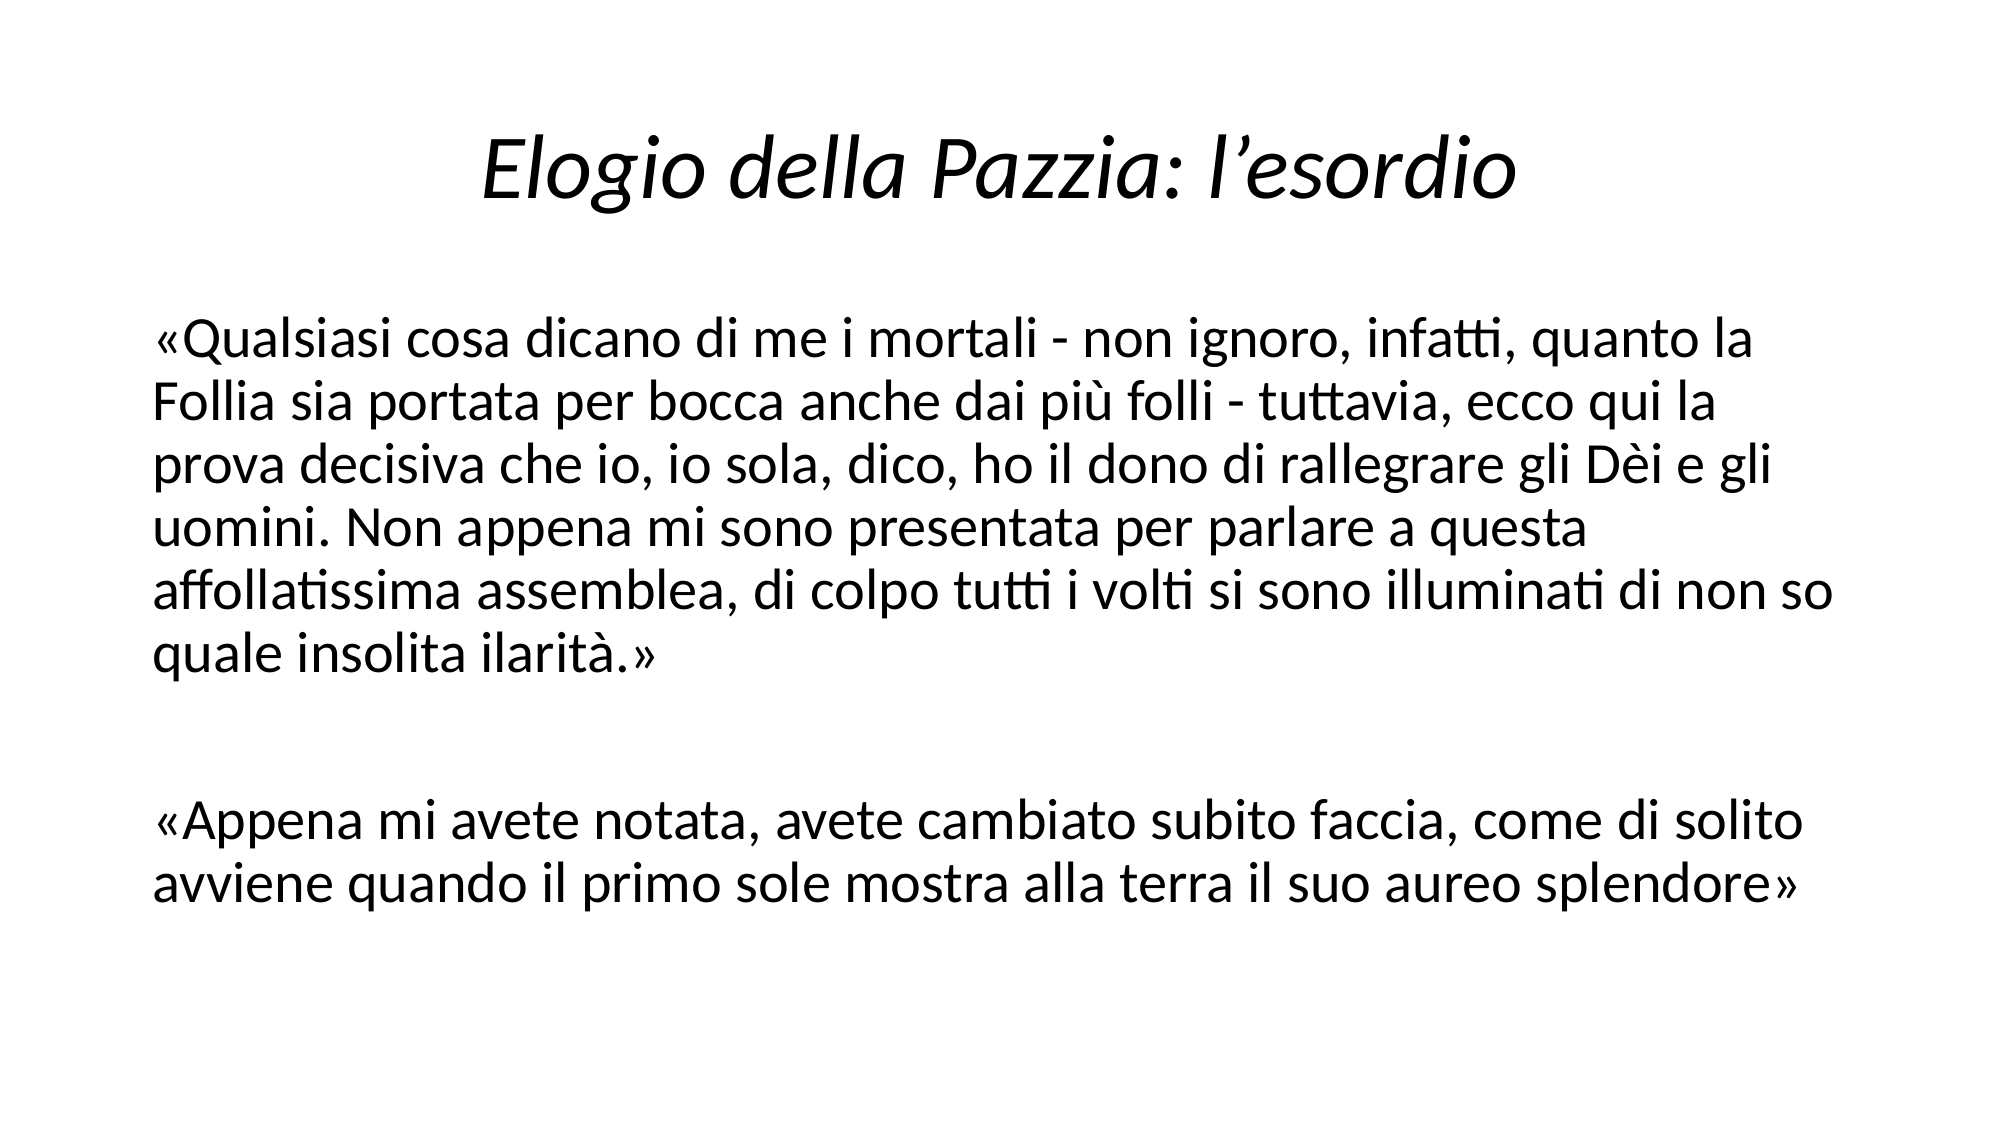

# Elogio della Pazzia: l’esordio
«Qualsiasi cosa dicano di me i mortali - non ignoro, infatti, quanto la Follia sia portata per bocca anche dai più folli - tuttavia, ecco qui la prova decisiva che io, io sola, dico, ho il dono di rallegrare gli Dèi e gli uomini. Non appena mi sono presentata per parlare a questa affollatissima assemblea, di colpo tutti i volti si sono illuminati di non so quale insolita ilarità.»

«Appena mi avete notata, avete cambiato subito faccia, come di solito avviene quando il primo sole mostra alla terra il suo aureo splendore»